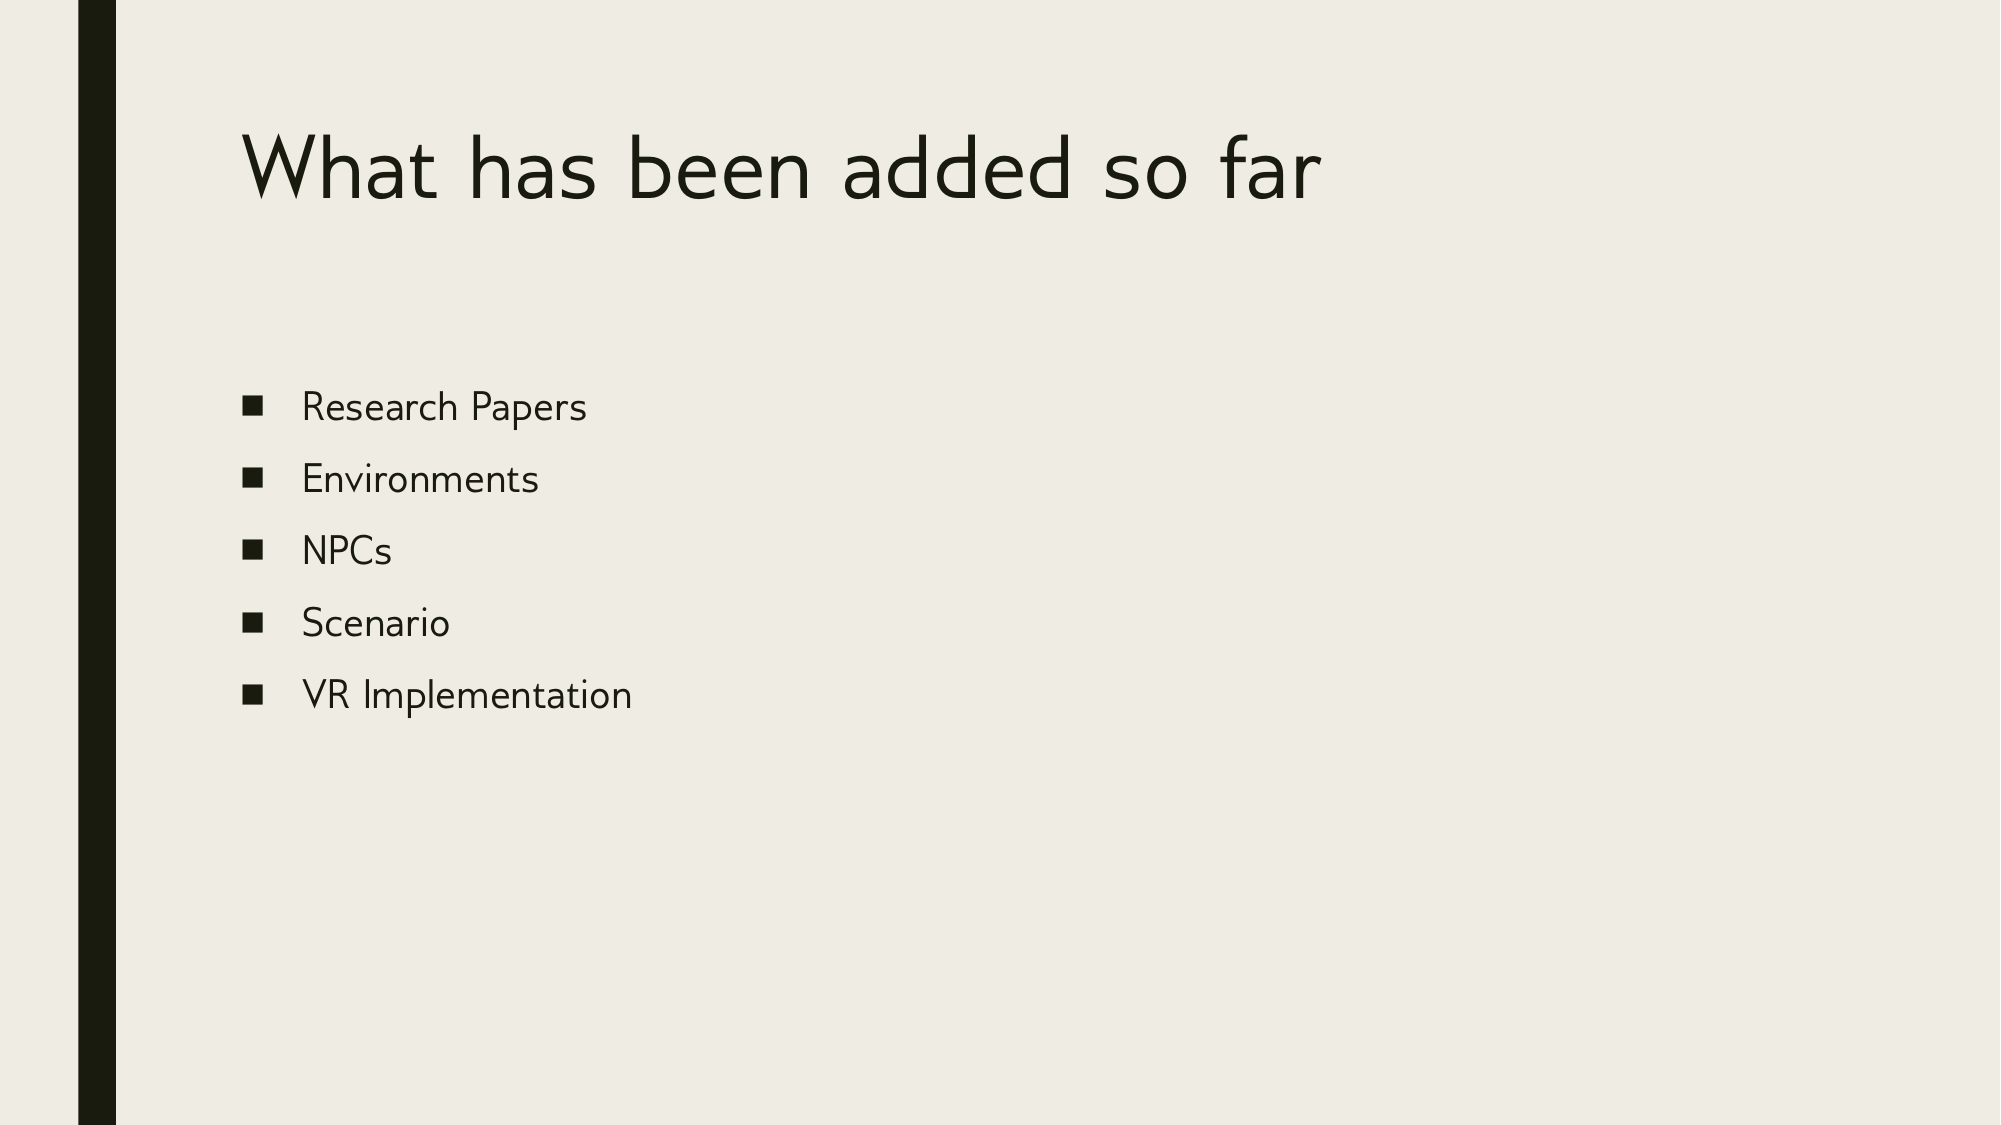

# What has been added so far
Research Papers
Environments
NPCs
Scenario
VR Implementation